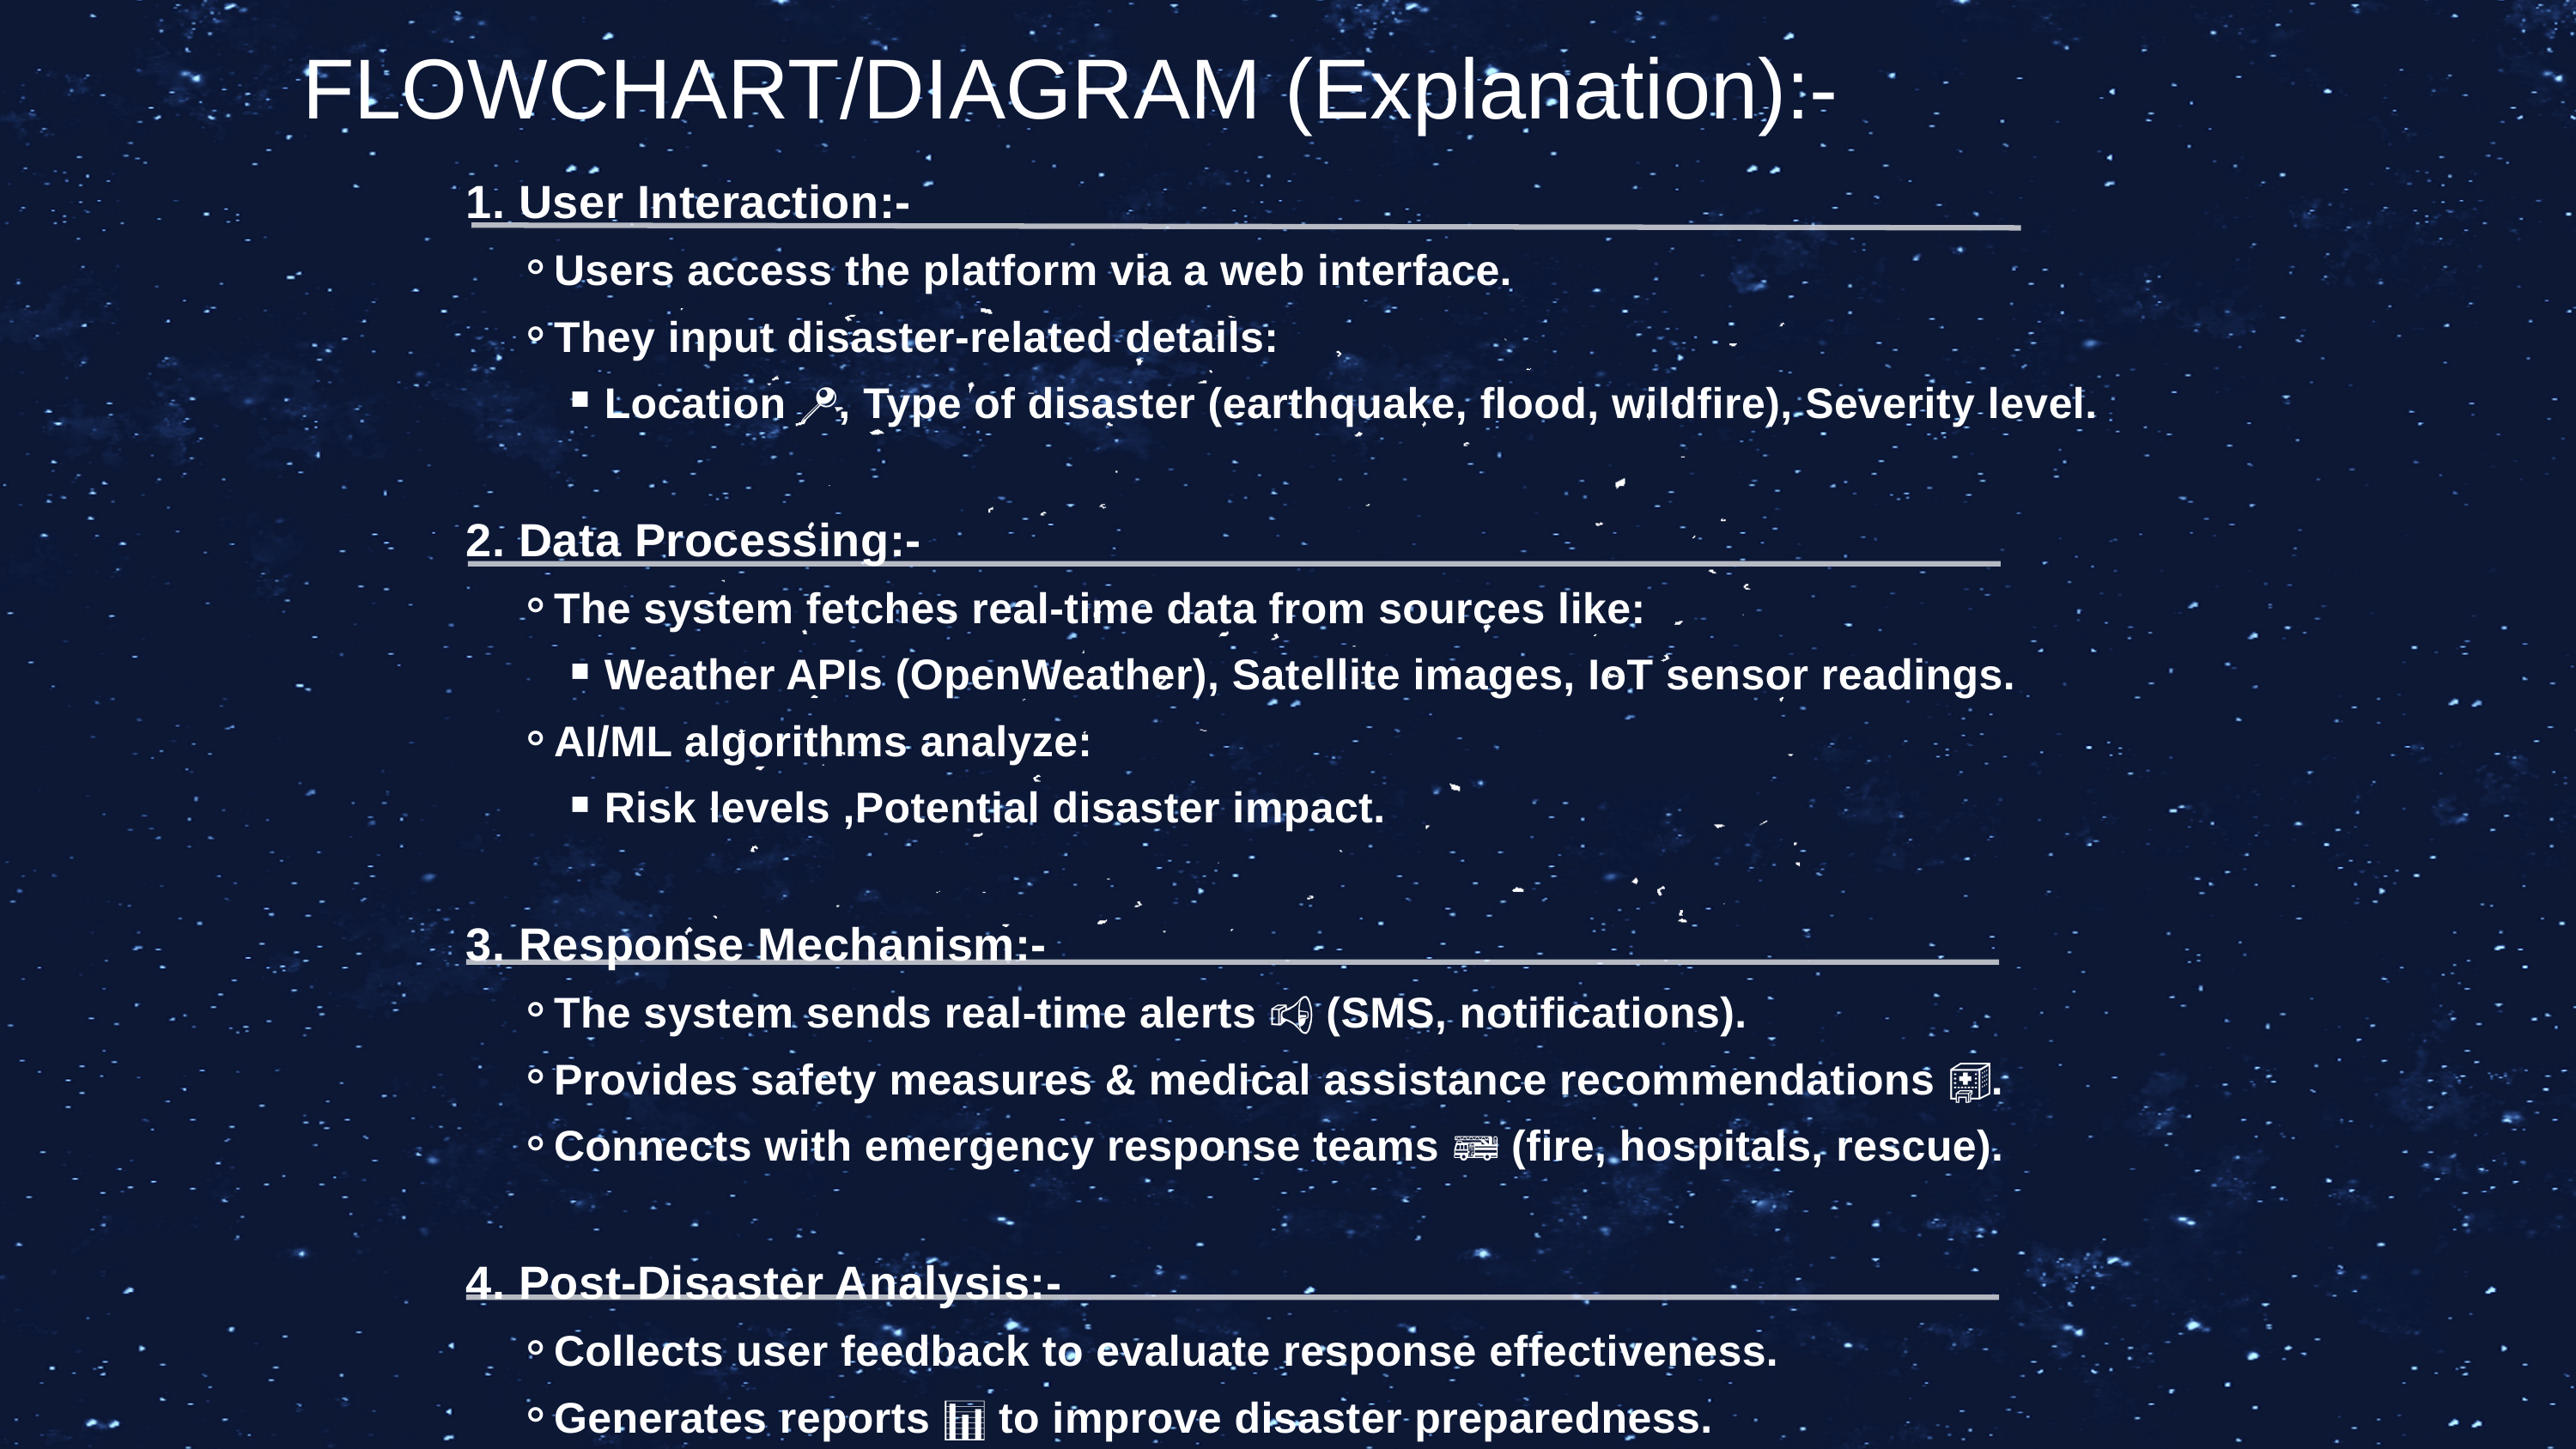

FLOWCHART/DIAGRAM (Explanation):-
1. User Interaction:-
Users access the platform via a web interface.
They input disaster-related details:
Location 📍, Type of disaster (earthquake, flood, wildfire), Severity level.

2. Data Processing:-
The system fetches real-time data from sources like:
Weather APIs (OpenWeather), Satellite images, IoT sensor readings.
AI/ML algorithms analyze:
Risk levels ,Potential disaster impact.

3. Response Mechanism:-
The system sends real-time alerts 📢 (SMS, notifications).
Provides safety measures & medical assistance recommendations 🏥.
Connects with emergency response teams 🚒 (fire, hospitals, rescue).

4. Post-Disaster Analysis:-
Collects user feedback to evaluate response effectiveness.
Generates reports 📊 to improve disaster preparedness.